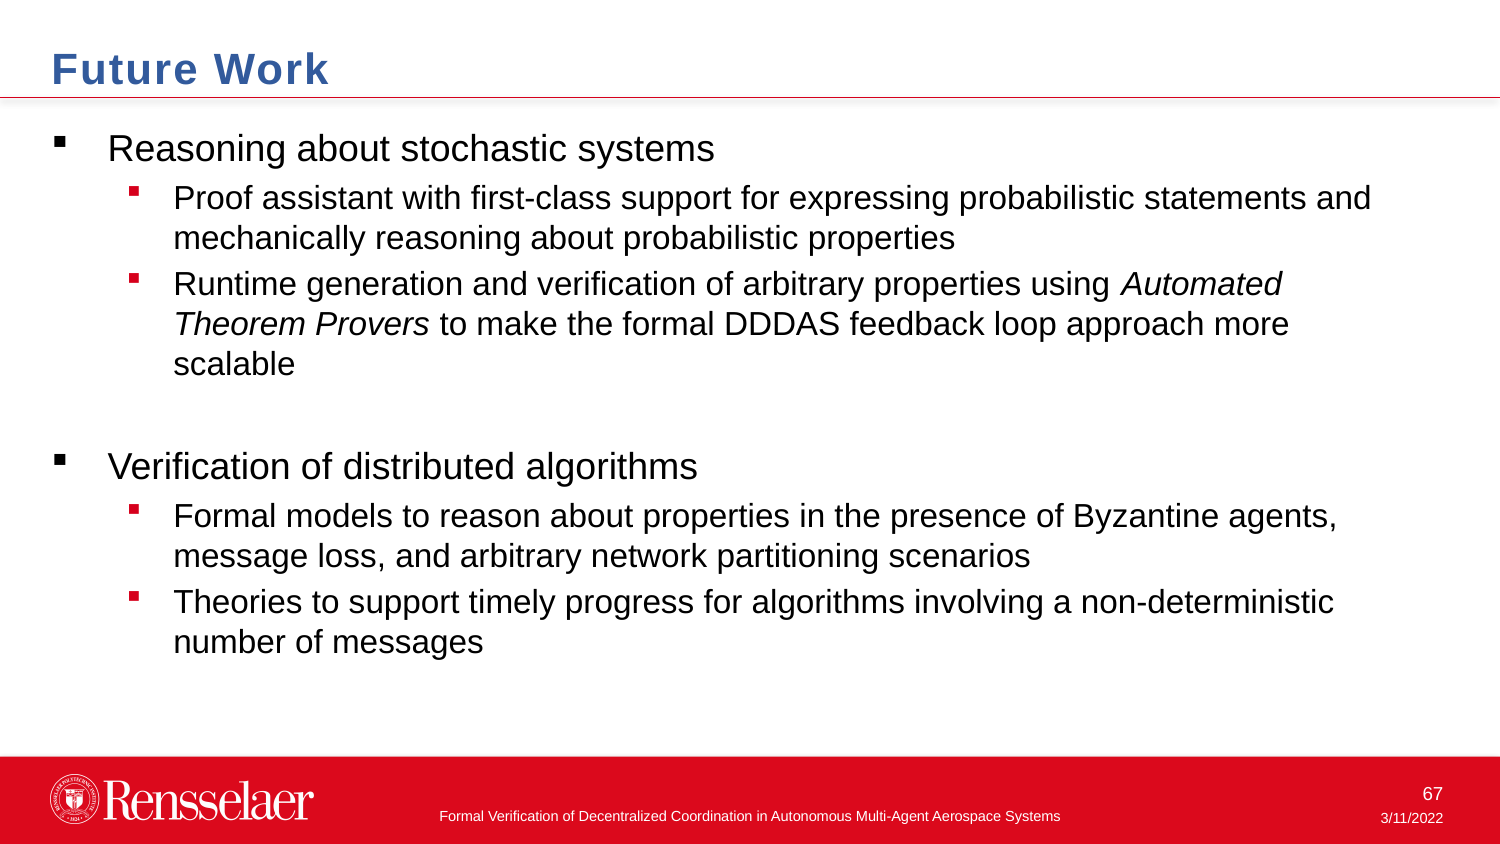

Future Work
Reasoning about stochastic systems
Proof assistant with first-class support for expressing probabilistic statements and mechanically reasoning about probabilistic properties
Runtime generation and verification of arbitrary properties using Automated Theorem Provers to make the formal DDDAS feedback loop approach more scalable

Verification of distributed algorithms
Formal models to reason about properties in the presence of Byzantine agents, message loss, and arbitrary network partitioning scenarios
Theories to support timely progress for algorithms involving a non-deterministic number of messages